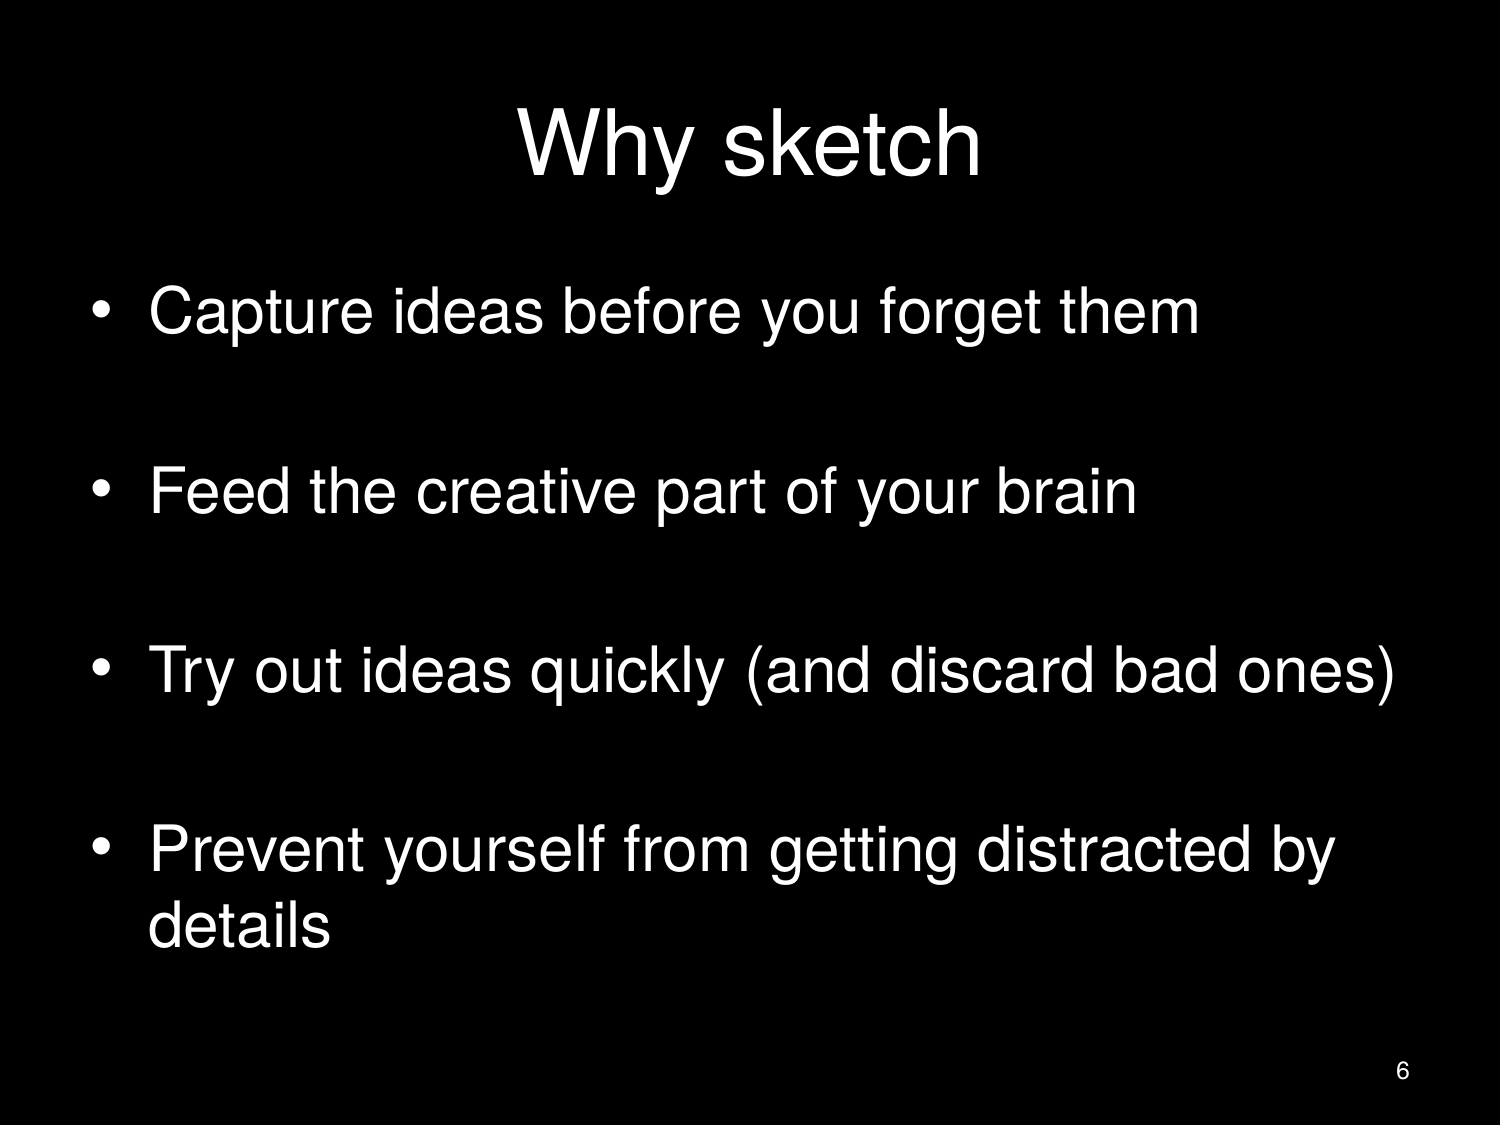

# Why sketch
Capture ideas before you forget them

Feed the creative part of your brain

Try out ideas quickly (and discard bad ones)

Prevent yourself from getting distracted by details
6